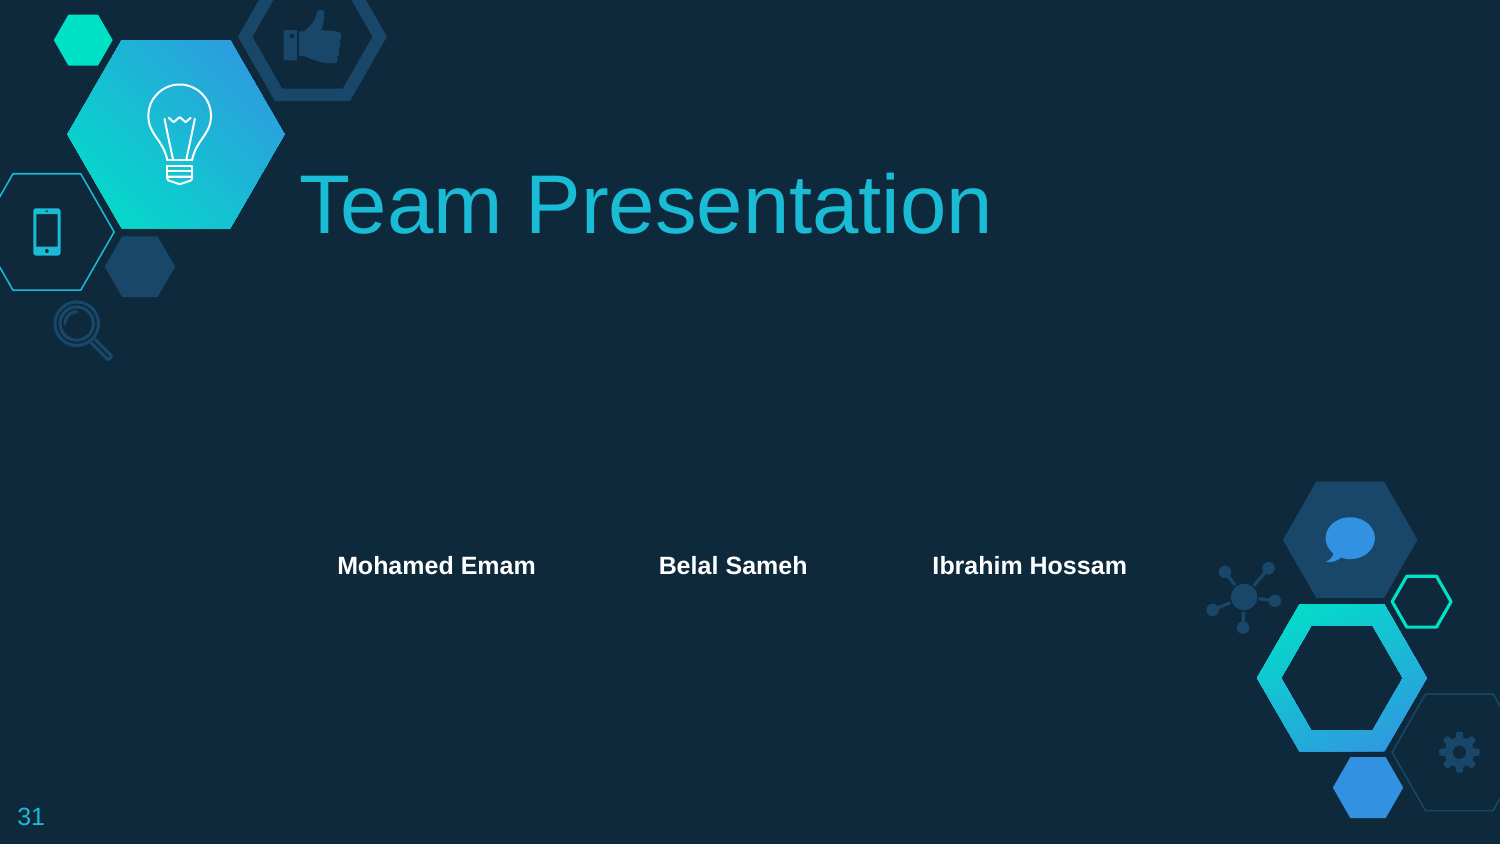

# Team Presentation
Mohamed Emam

Belal Sameh

Ibrahim Hossam
31